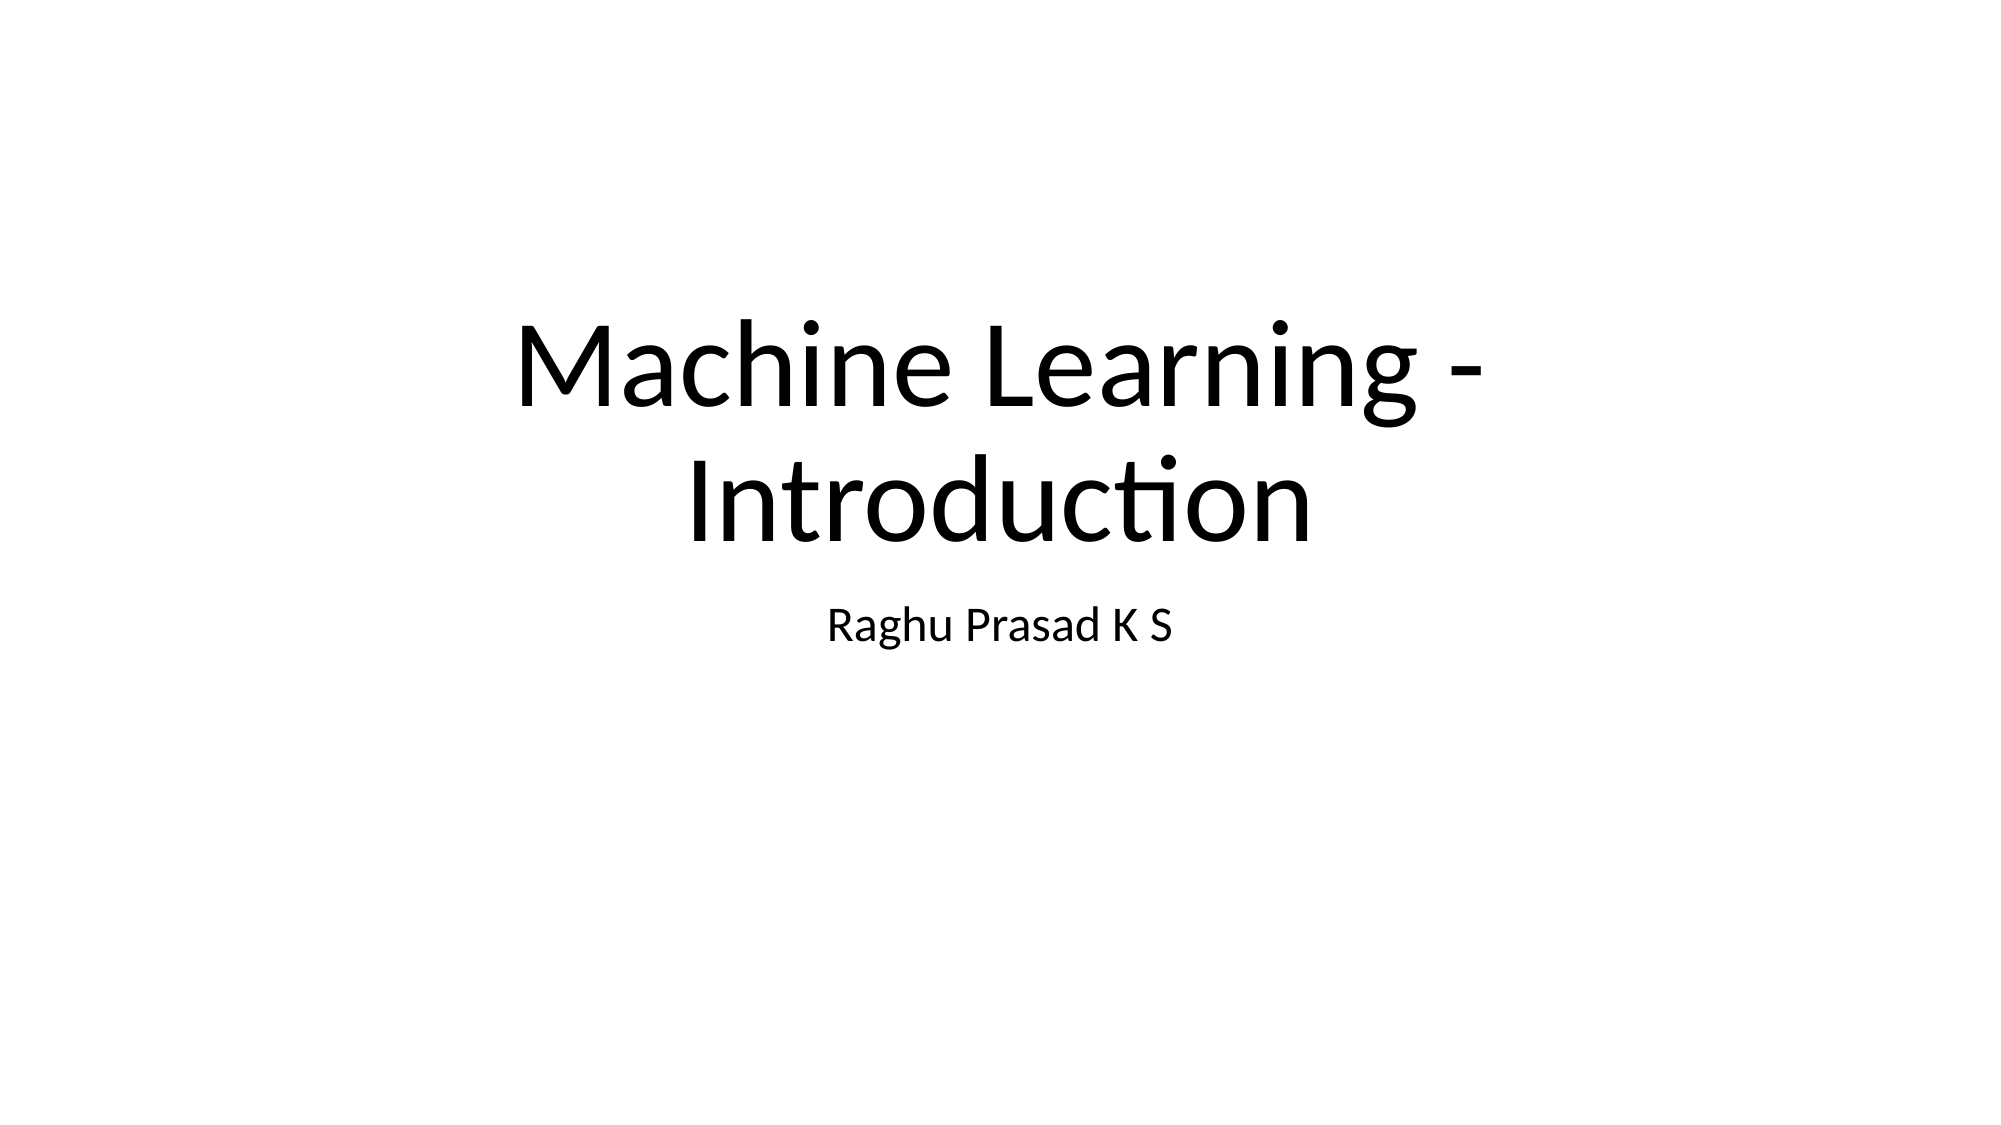

# Machine Learning - Introduction
Raghu Prasad K S